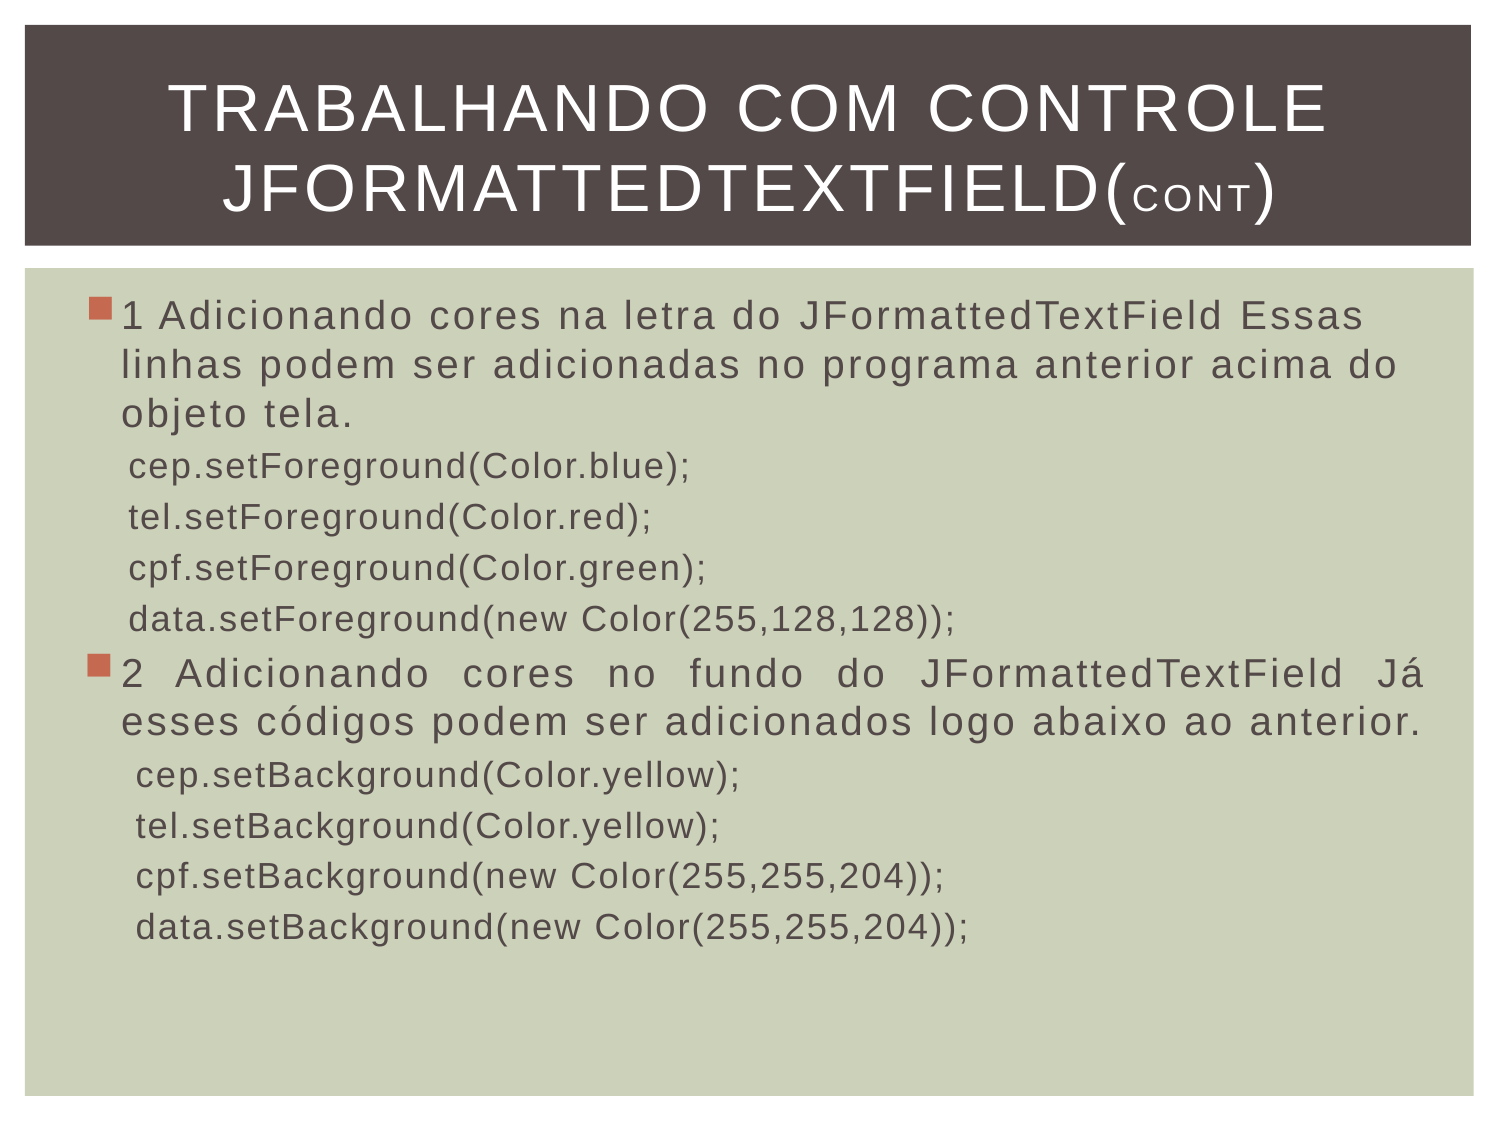

# Trabalhando com Controle JFormattedTextField(cont)
1 Adicionando cores na letra do JFormattedTextField Essas linhas podem ser adicionadas no programa anterior acima do objeto tela.
cep.setForeground(Color.blue);
tel.setForeground(Color.red);
cpf.setForeground(Color.green);
data.setForeground(new Color(255,128,128));
2 Adicionando cores no fundo do JFormattedTextField Já esses códigos podem ser adicionados logo abaixo ao anterior.
cep.setBackground(Color.yellow);
tel.setBackground(Color.yellow);
cpf.setBackground(new Color(255,255,204));
data.setBackground(new Color(255,255,204));